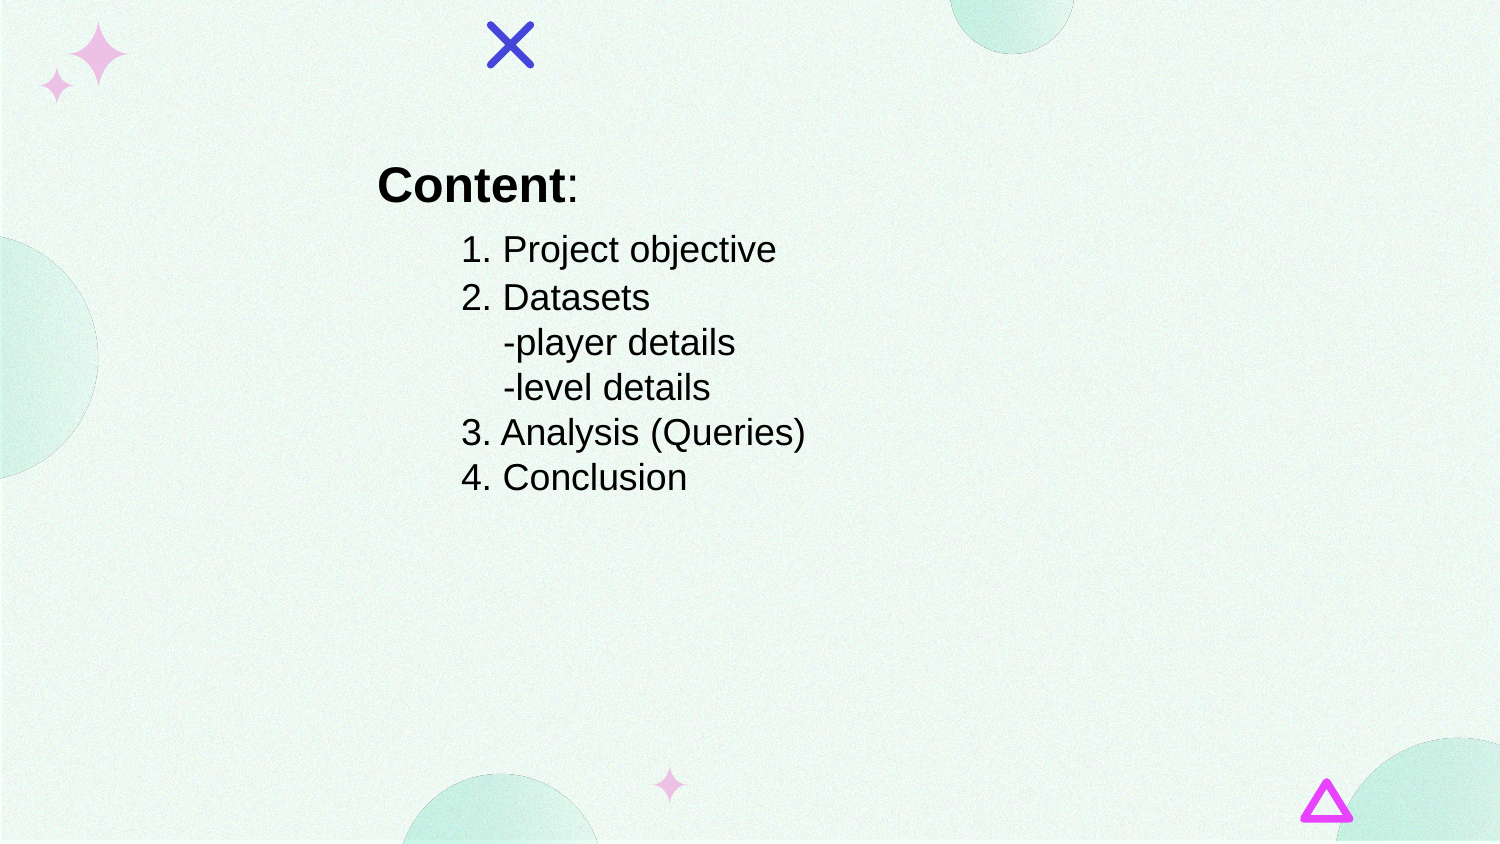

Content:
      1. Project objective
        2. Datasets
            -player details
            -level details
        3. Analysis (Queries)
        4. Conclusion